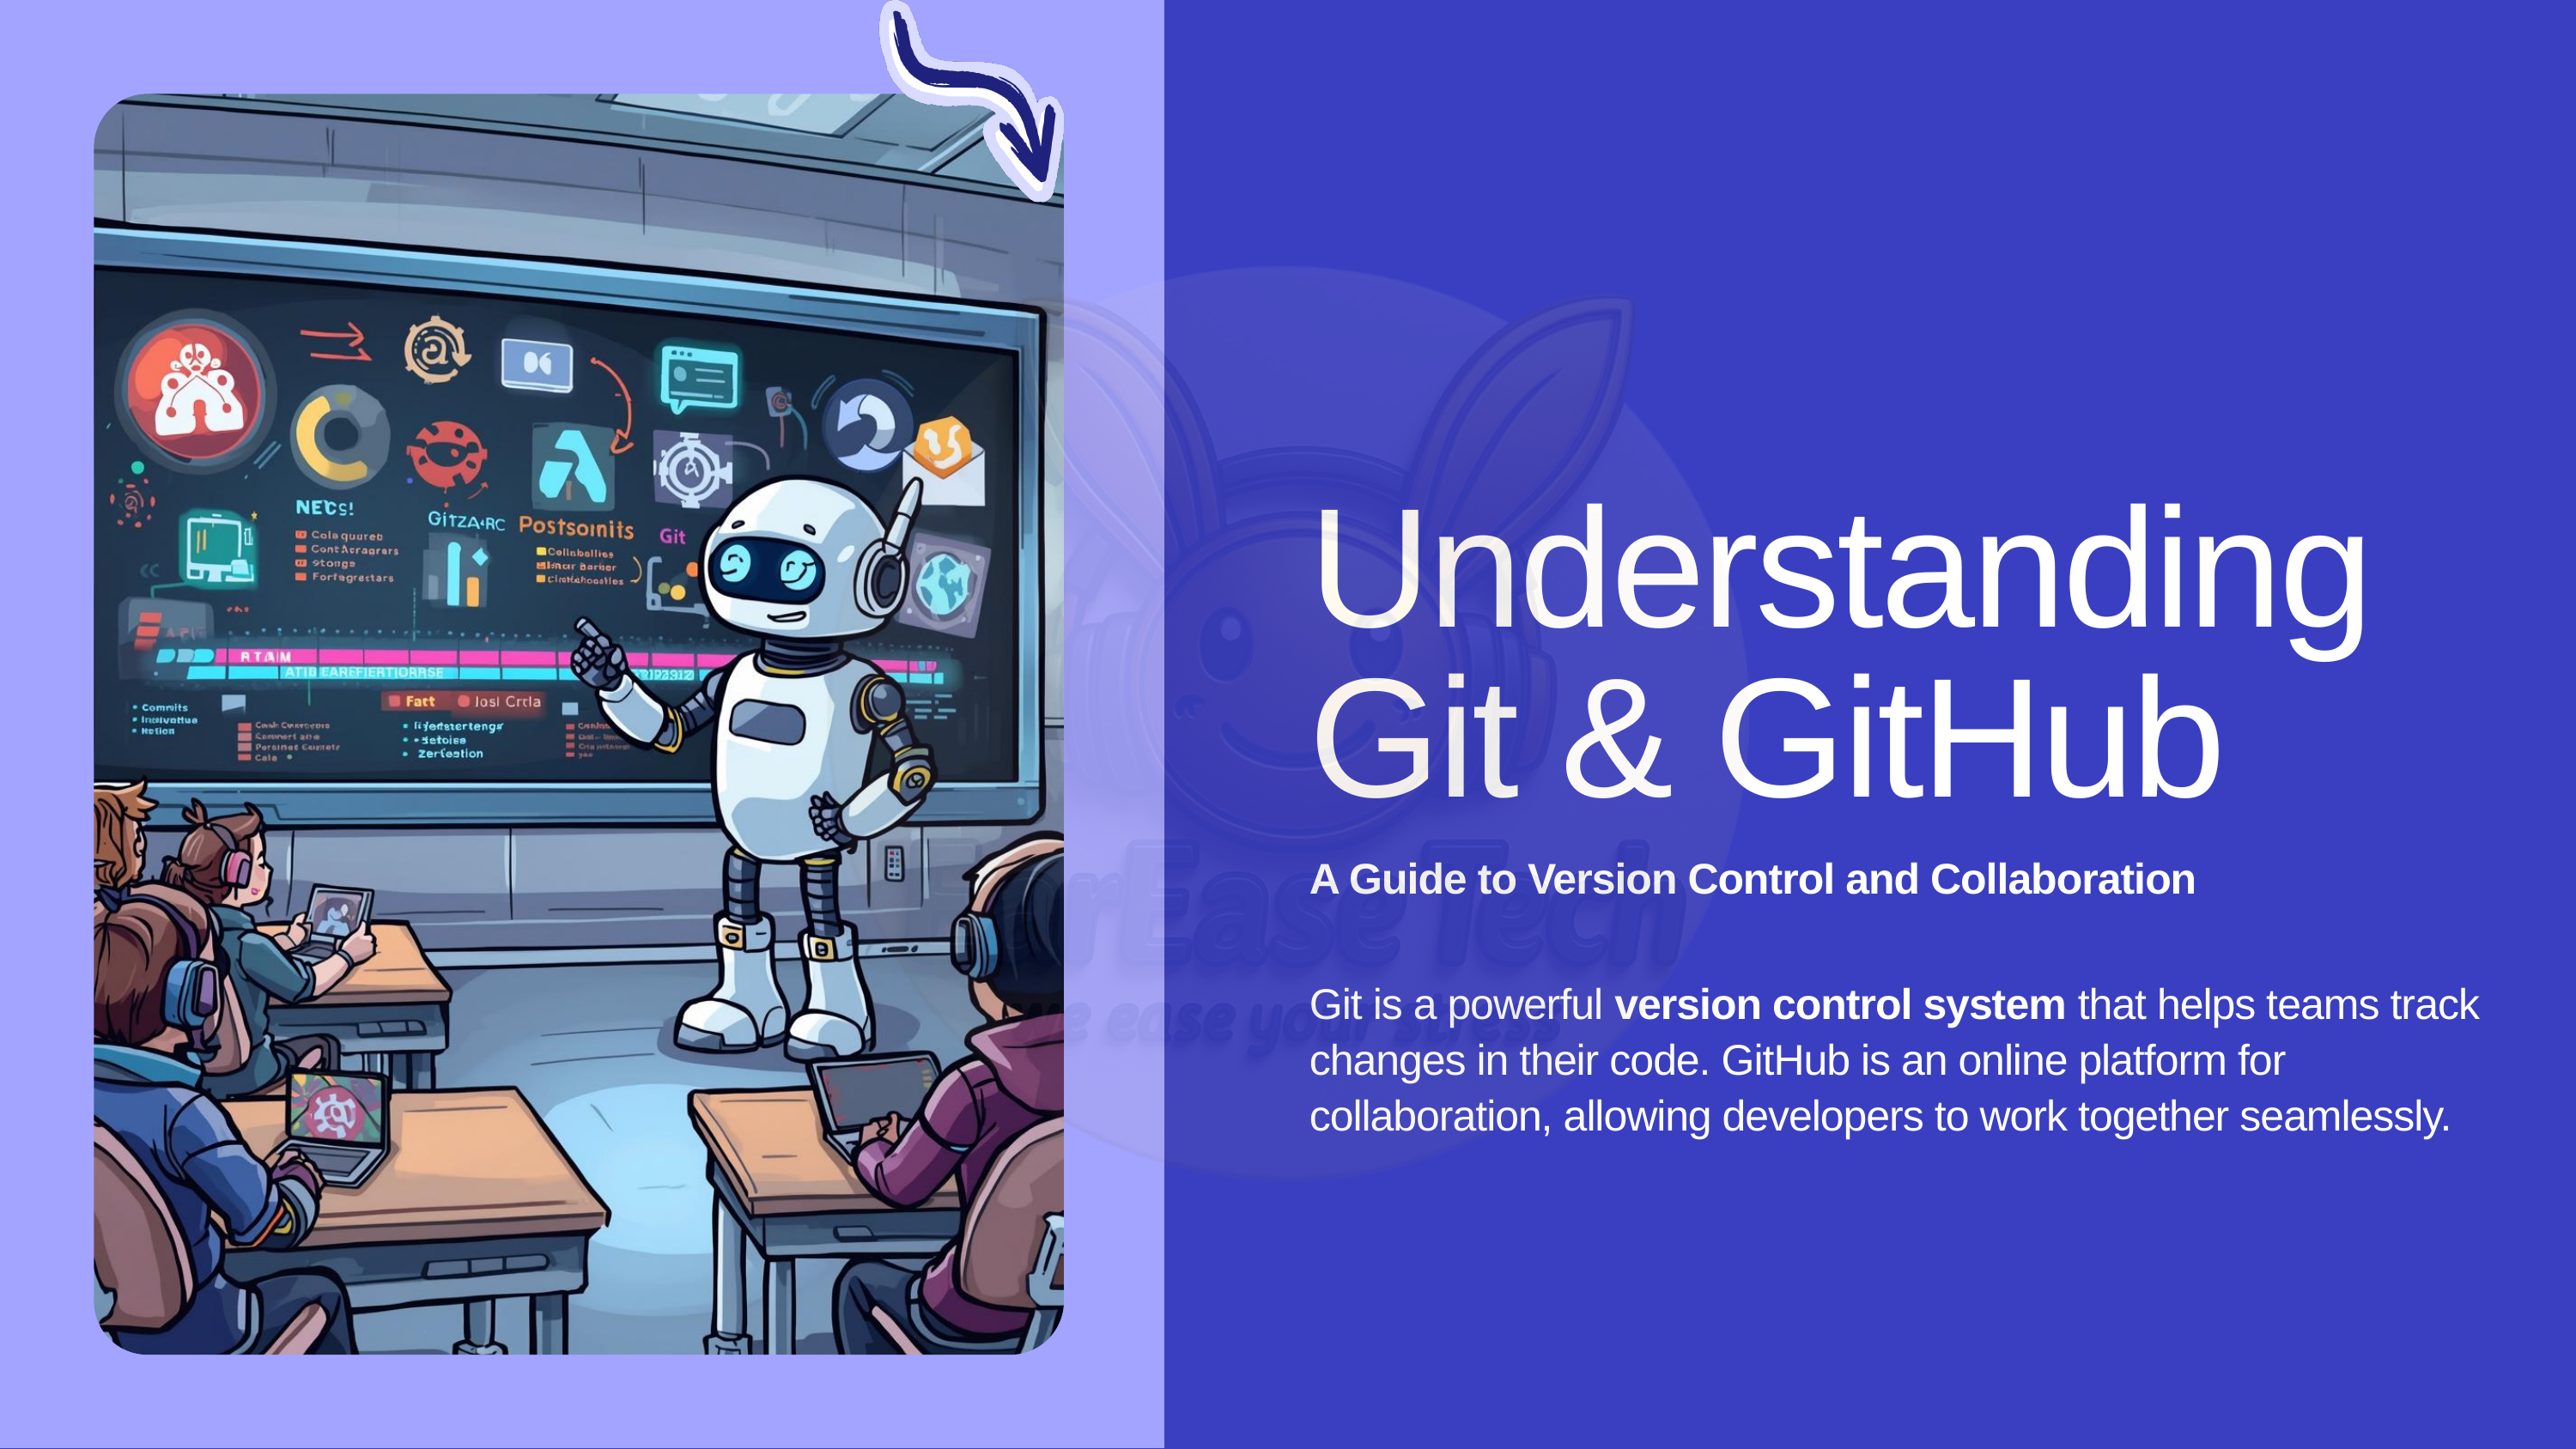

Understanding Git & GitHub
A Guide to Version Control and Collaboration
Git is a powerful version control system that helps teams track changes in their code. GitHub is an online platform for collaboration, allowing developers to work together seamlessly.